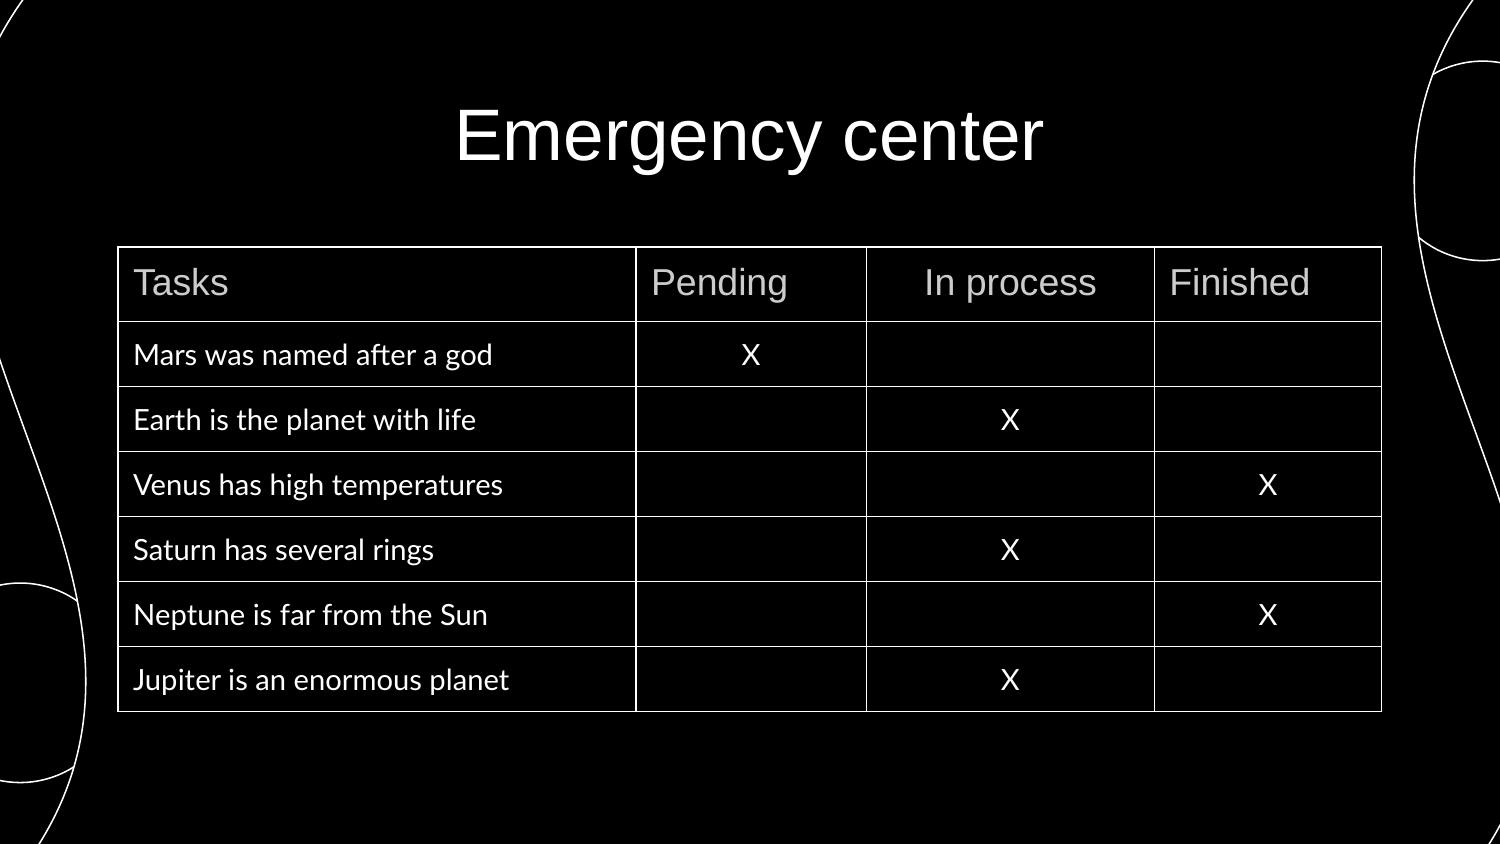

# Emergency center
| Tasks | Pending | In process | Finished |
| --- | --- | --- | --- |
| Mars was named after a god | X |  |  |
| Earth is the planet with life |  | X |  |
| Venus has high temperatures |  |  | X |
| Saturn has several rings |  | X |  |
| Neptune is far from the Sun |  |  | X |
| Jupiter is an enormous planet |  | X |  |